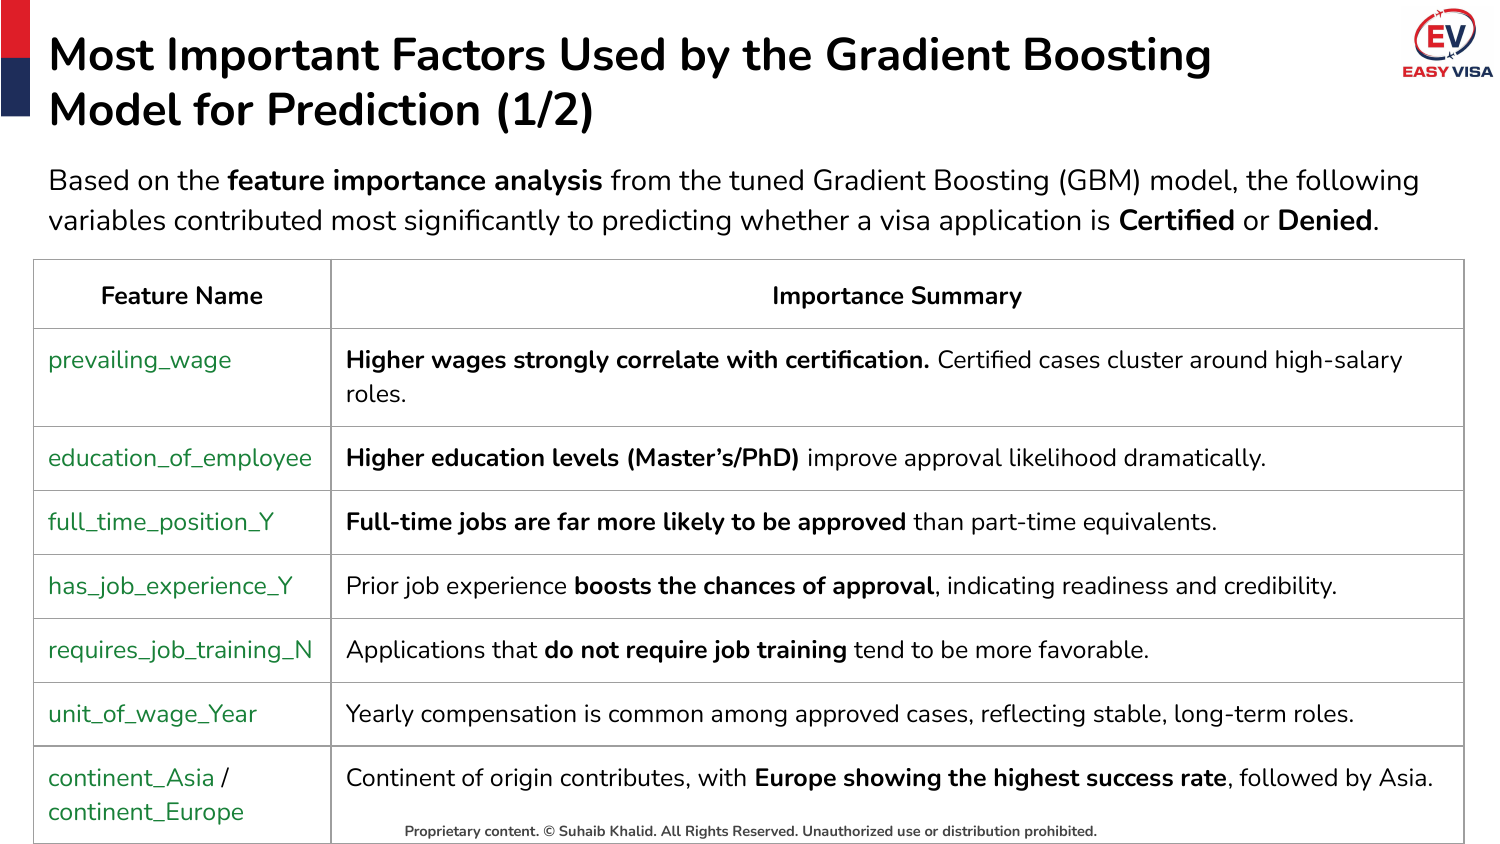

# Most Important Factors Used by the Gradient Boosting
Model for Prediction (1/2)
Based on the feature importance analysis from the tuned Gradient Boosting (GBM) model, the following variables contributed most significantly to predicting whether a visa application is Certified or Denied.
| Feature Name | Importance Summary |
| --- | --- |
| prevailing\_wage | Higher wages strongly correlate with certification. Certified cases cluster around high-salary roles. |
| education\_of\_employee | Higher education levels (Master’s/PhD) improve approval likelihood dramatically. |
| full\_time\_position\_Y | Full-time jobs are far more likely to be approved than part-time equivalents. |
| has\_job\_experience\_Y | Prior job experience boosts the chances of approval, indicating readiness and credibility. |
| requires\_job\_training\_N | Applications that do not require job training tend to be more favorable. |
| unit\_of\_wage\_Year | Yearly compensation is common among approved cases, reflecting stable, long-term roles. |
| continent\_Asia / continent\_Europe | Continent of origin contributes, with Europe showing the highest success rate, followed by Asia. |